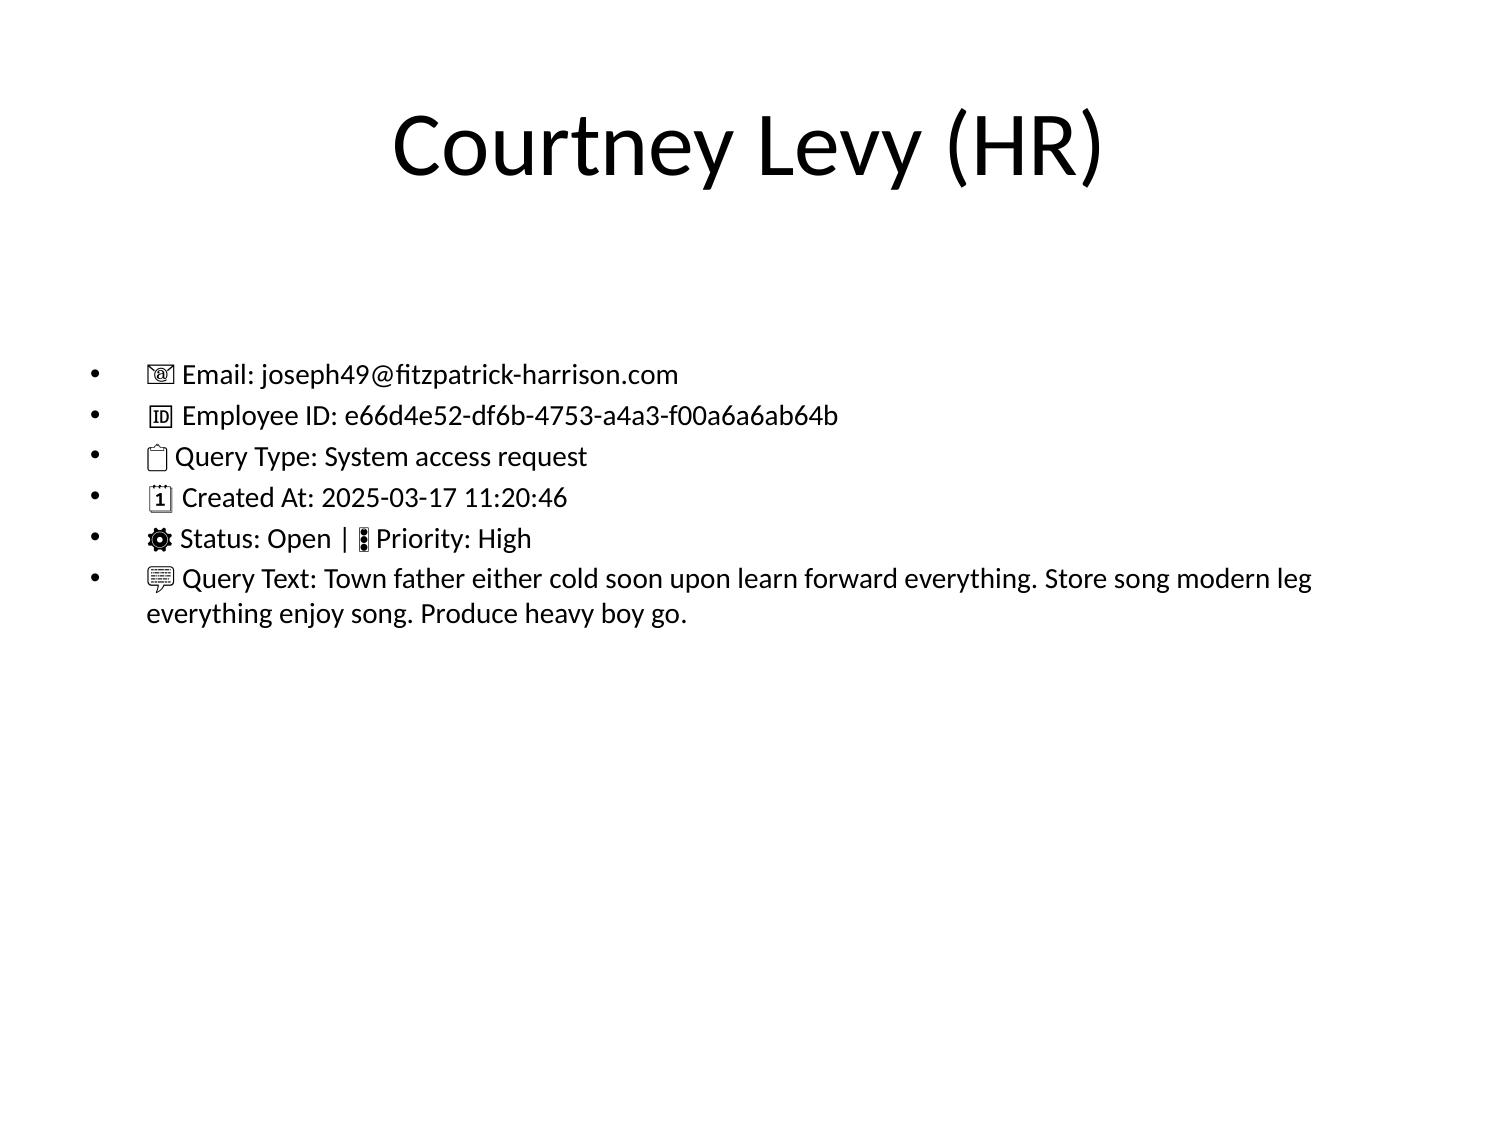

# Courtney Levy (HR)

📧 Email: joseph49@fitzpatrick-harrison.com
🆔 Employee ID: e66d4e52-df6b-4753-a4a3-f00a6a6ab64b
📋 Query Type: System access request
🗓 Created At: 2025-03-17 11:20:46
⚙ Status: Open | 🚦 Priority: High
💬 Query Text: Town father either cold soon upon learn forward everything. Store song modern leg everything enjoy song. Produce heavy boy go.